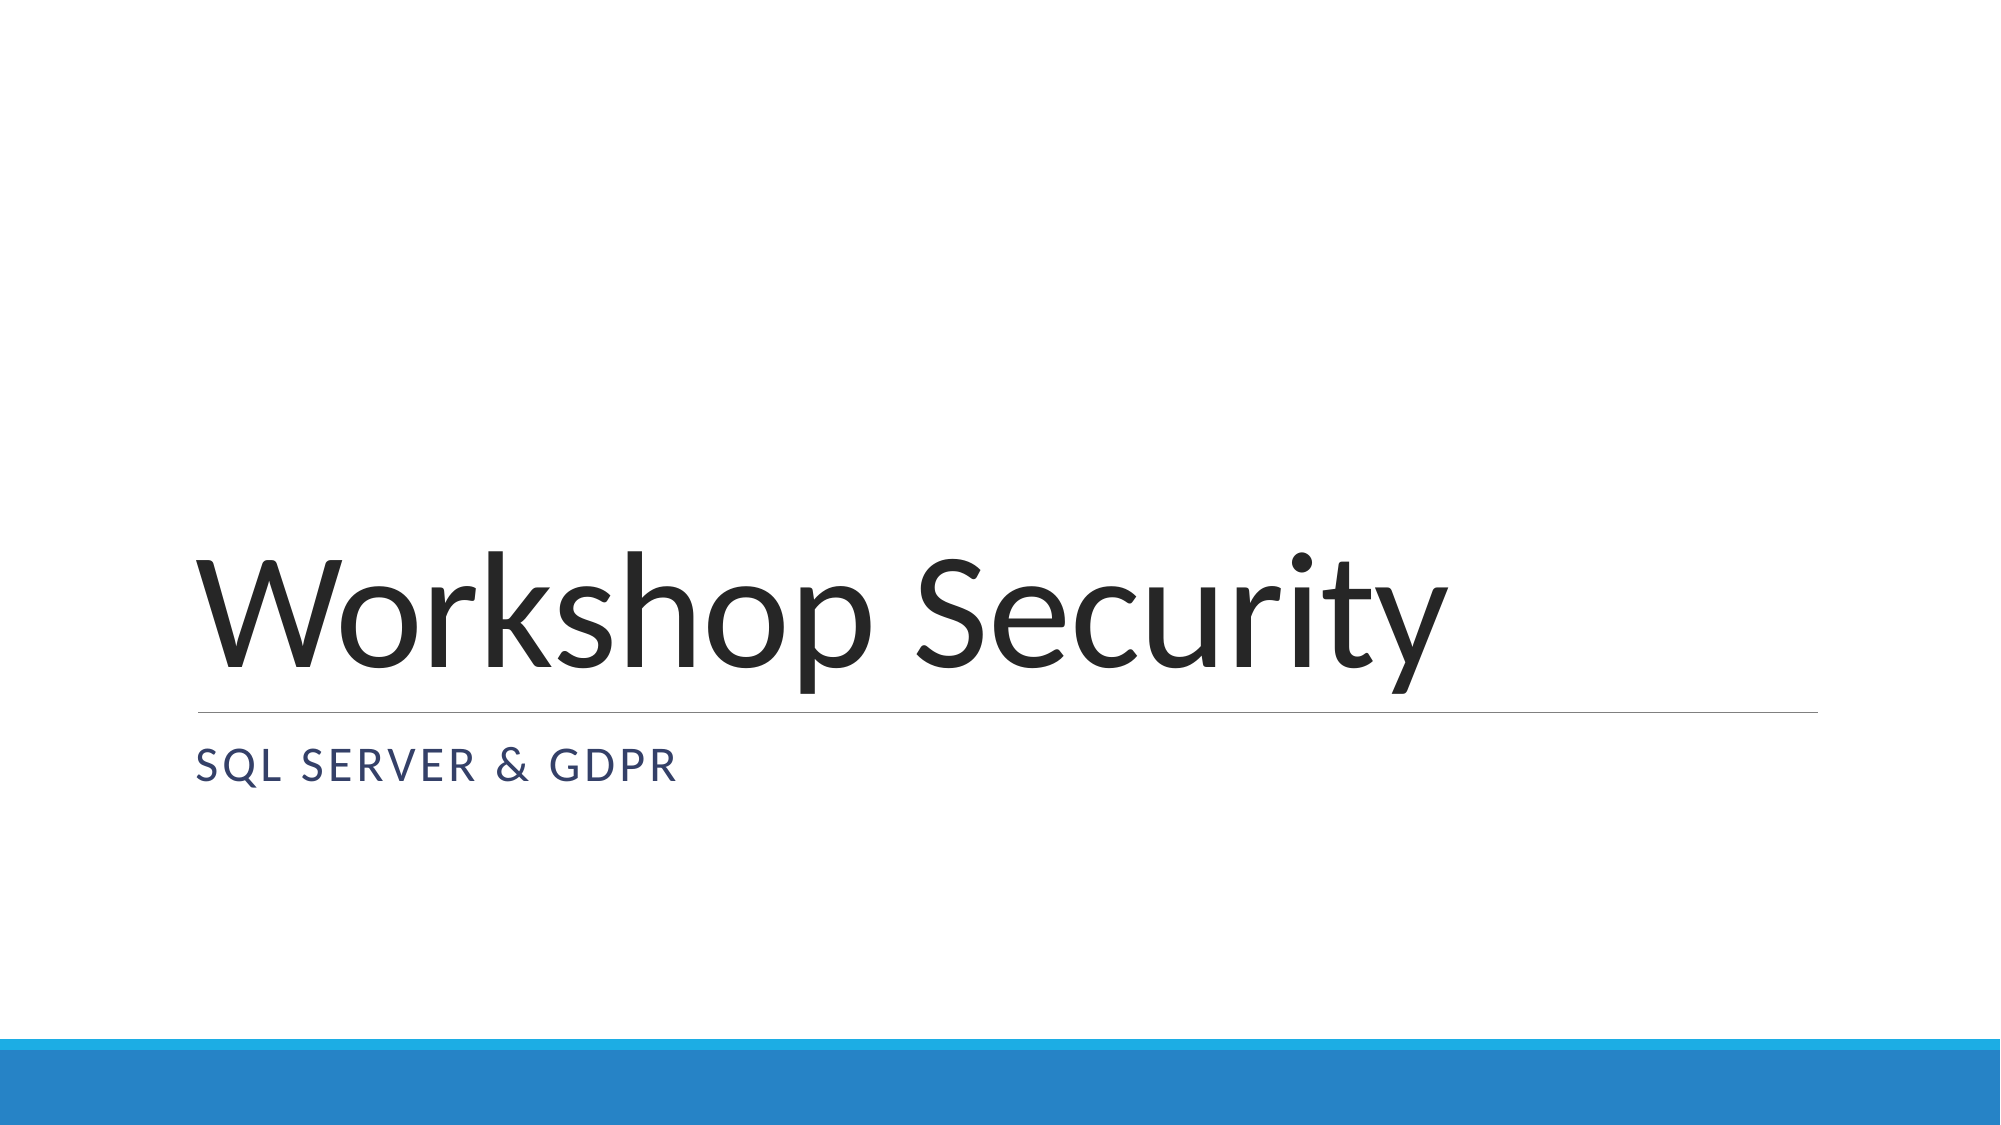

# Workshop Security
SQL Server & GDPR